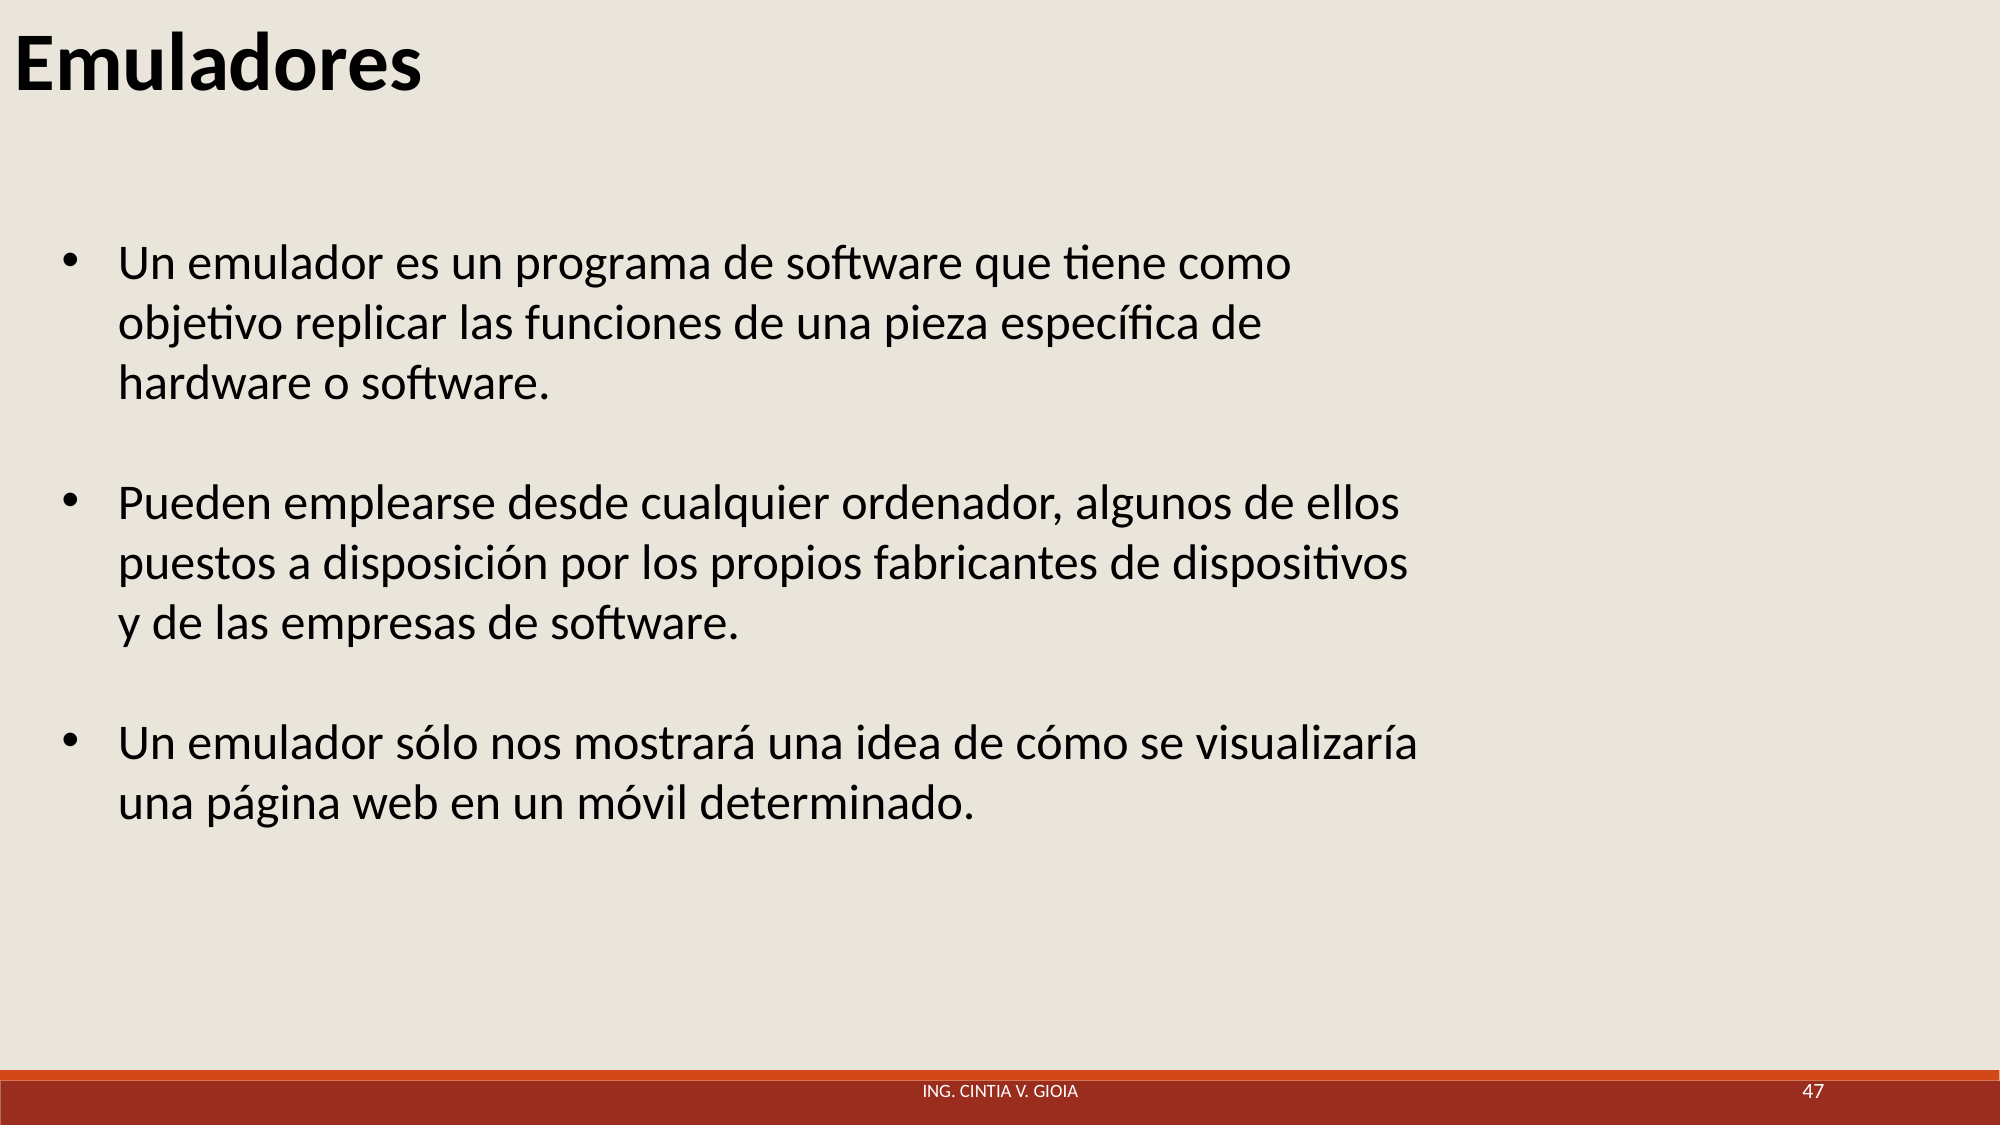

Emuladores

Un emulador es un programa de software que tiene como objetivo replicar las funciones de una pieza específica de hardware o software.

Pueden emplearse desde cualquier ordenador, algunos de ellos puestos a disposición por los propios fabricantes de dispositivos y de las empresas de software.

Un emulador sólo nos mostrará una idea de cómo se visualizaría una página web en un móvil determinado.

Ing. Cintia V. Gioia
47